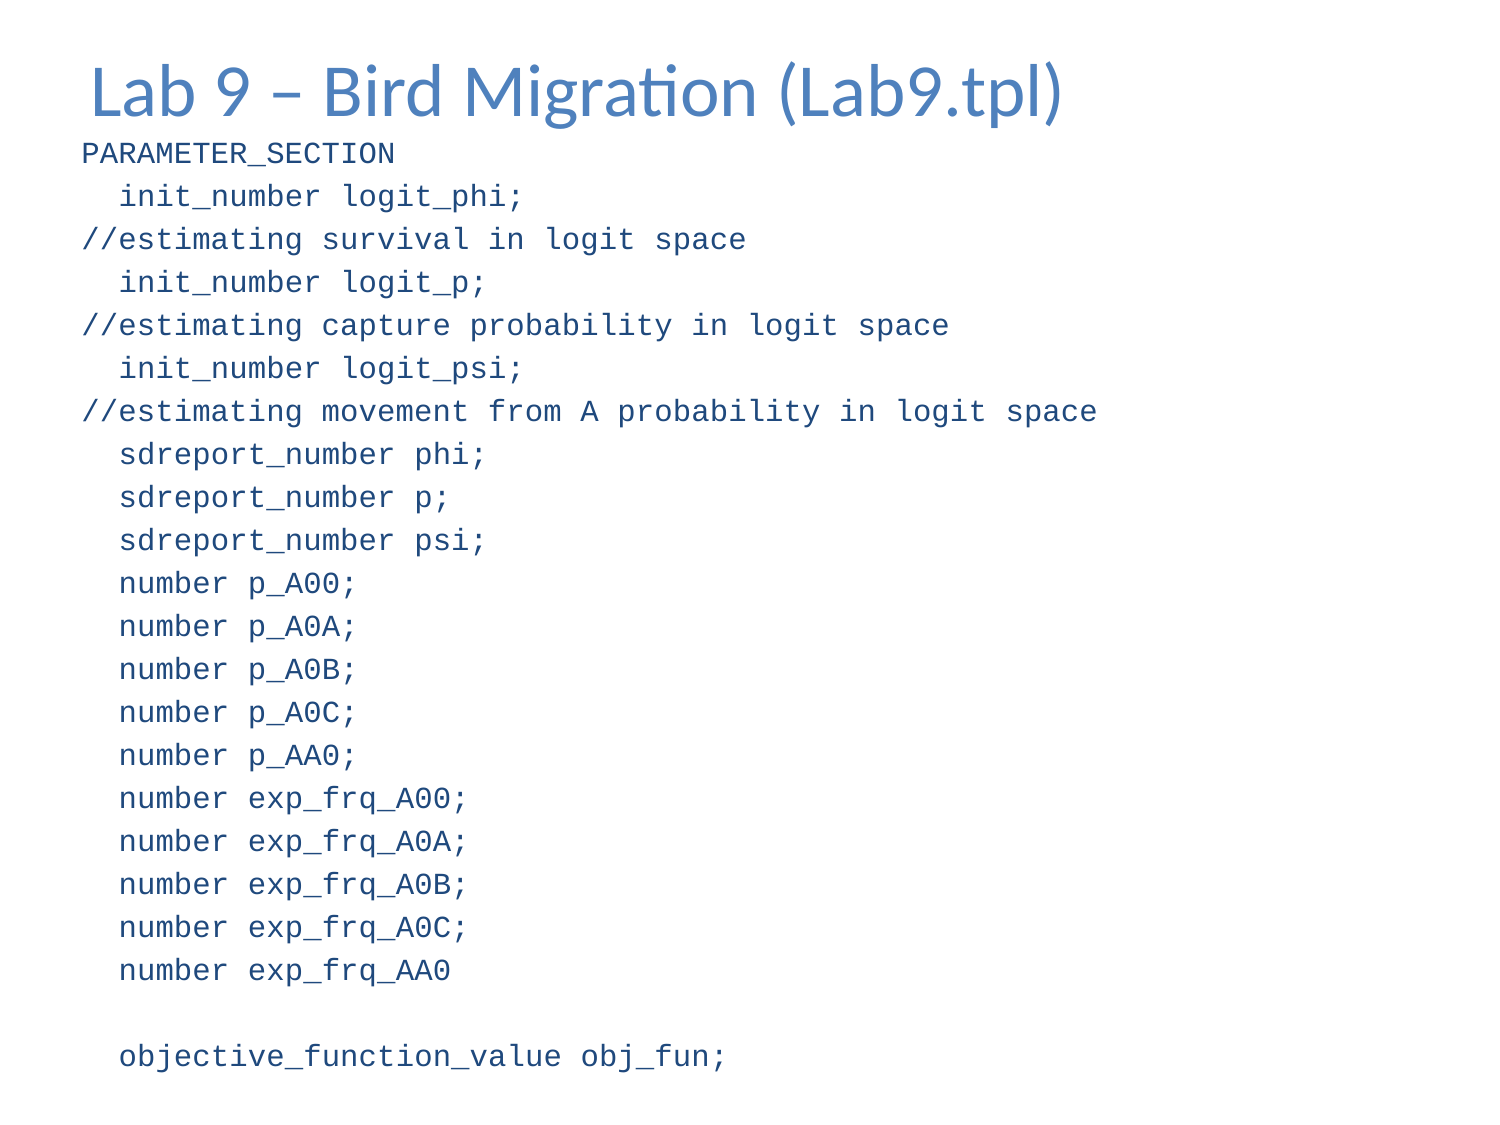

# Lab 9 – Bird Migration (Lab9.tpl)
PARAMETER_SECTION
  init_number logit_phi;
//estimating survival in logit space
  init_number logit_p;
//estimating capture probability in logit space
  init_number logit_psi;
//estimating movement from A probability in logit space
  sdreport_number phi;
  sdreport_number p;
  sdreport_number psi;
  number p_A00;
  number p_A0A;
  number p_A0B;
  number p_A0C;
  number p_AA0;
  number exp_frq_A00;
  number exp_frq_A0A;
  number exp_frq_A0B;
  number exp_frq_A0C;
  number exp_frq_AA0

  objective_function_value obj_fun;